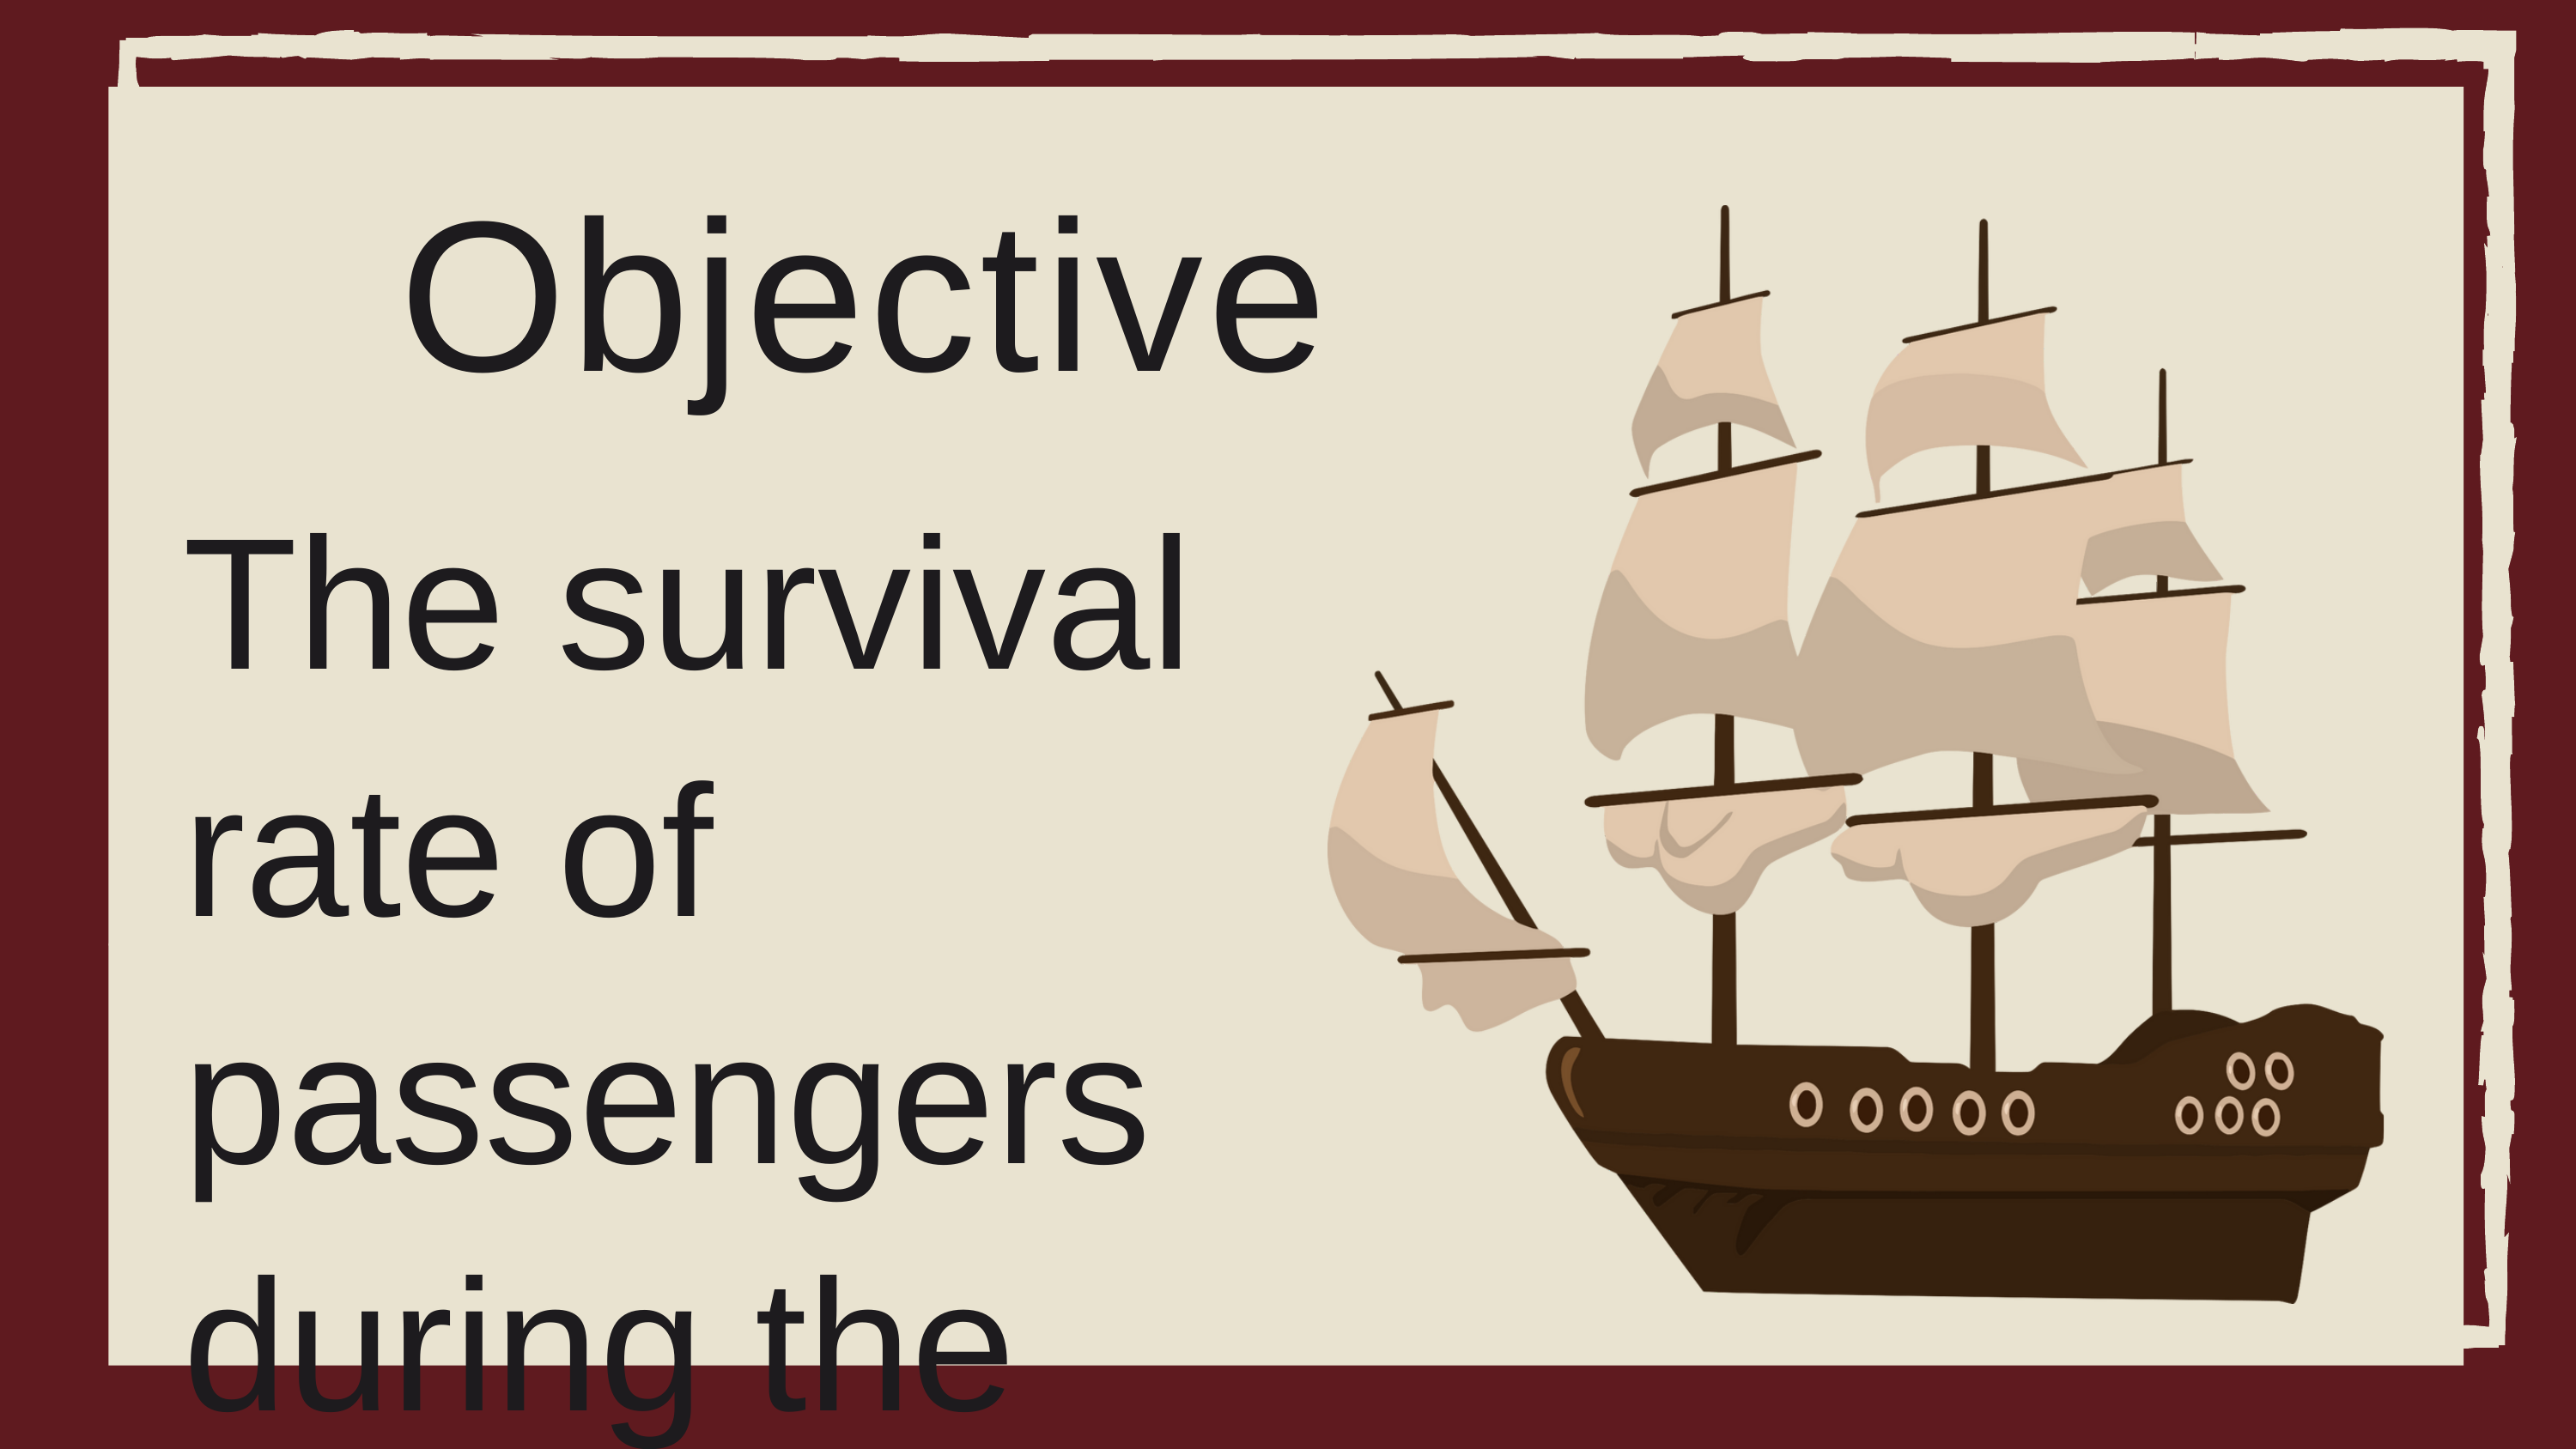

Objective
The survival rate of passengers during the Titanic crash.